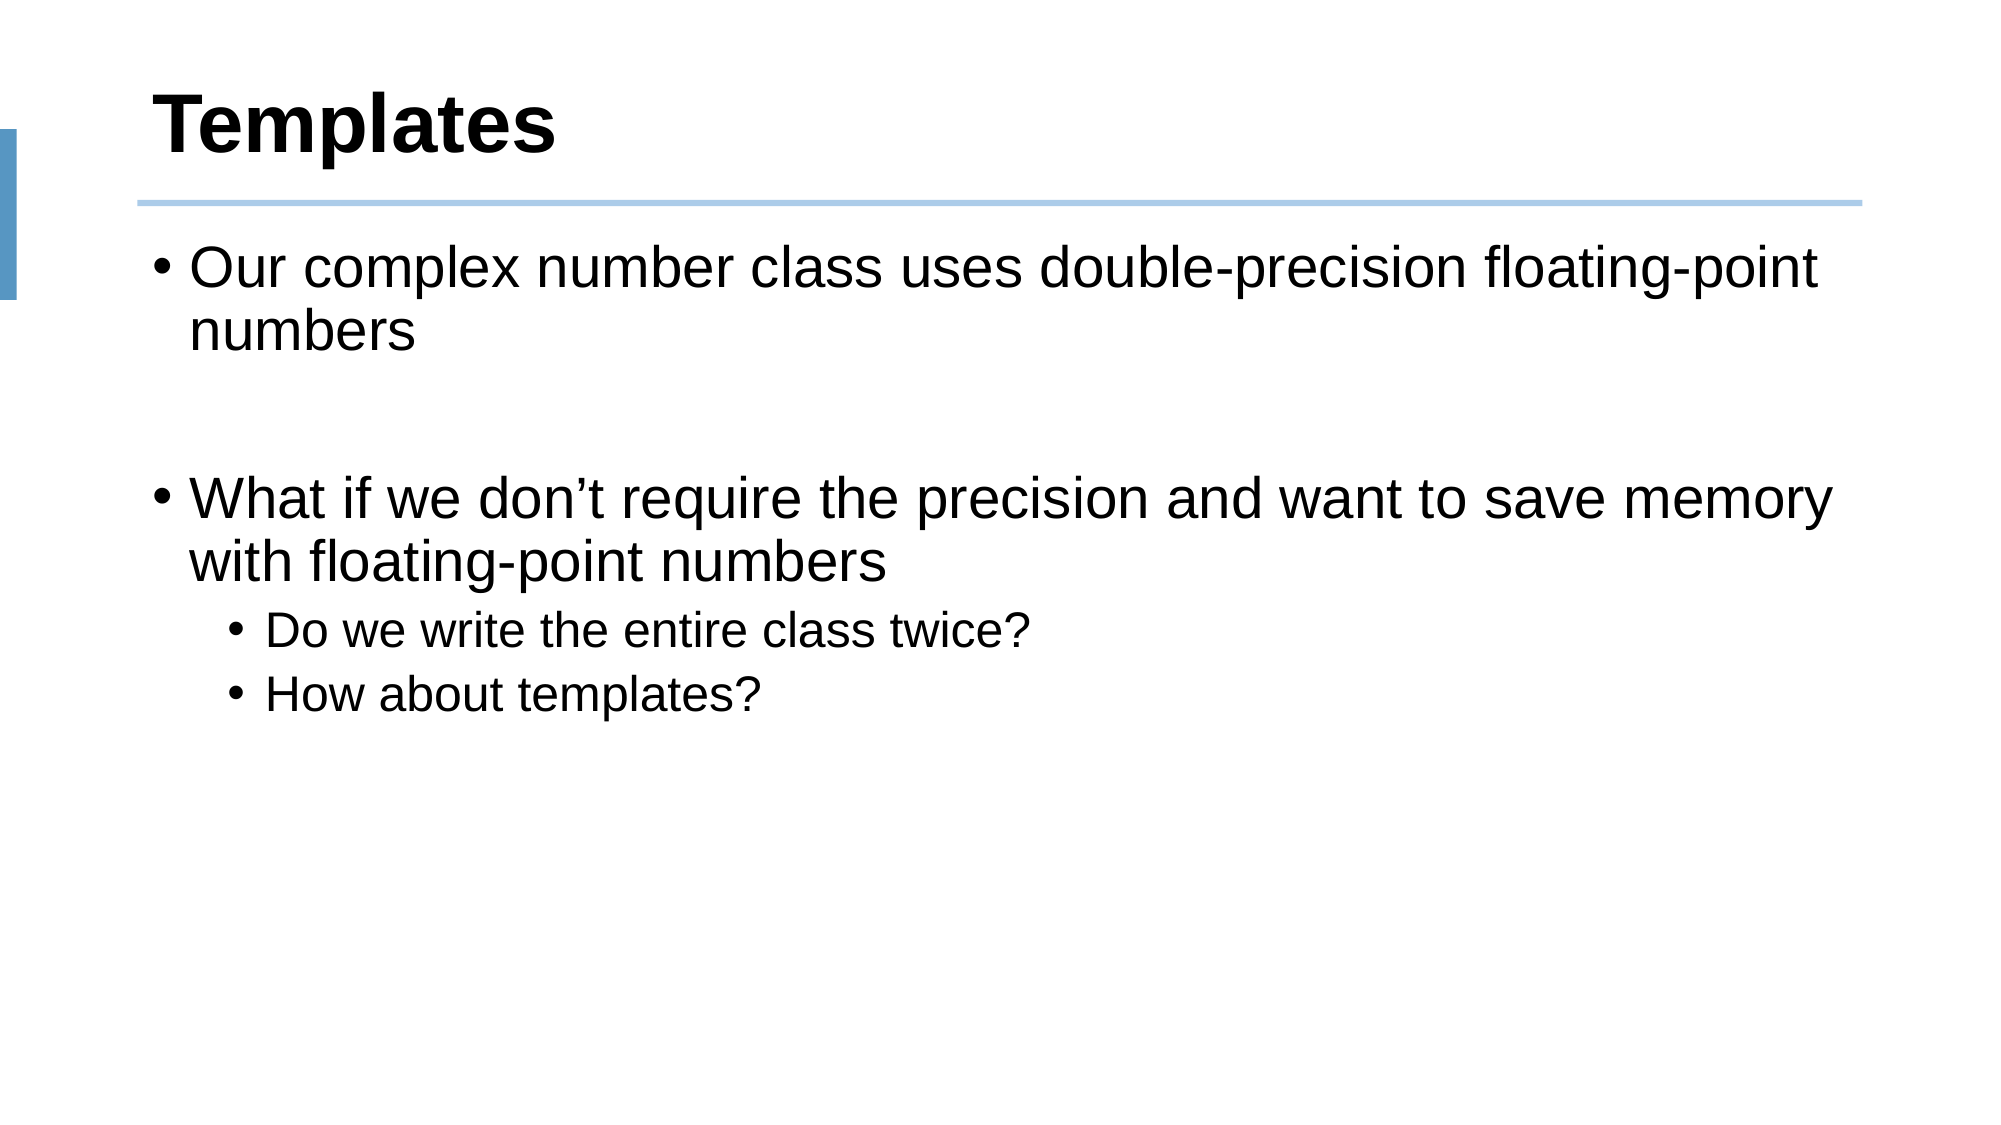

# Templates
Our complex number class uses double-precision floating-point numbers

What if we don’t require the precision and want to save memory with floating-point numbers
Do we write the entire class twice?
How about templates?